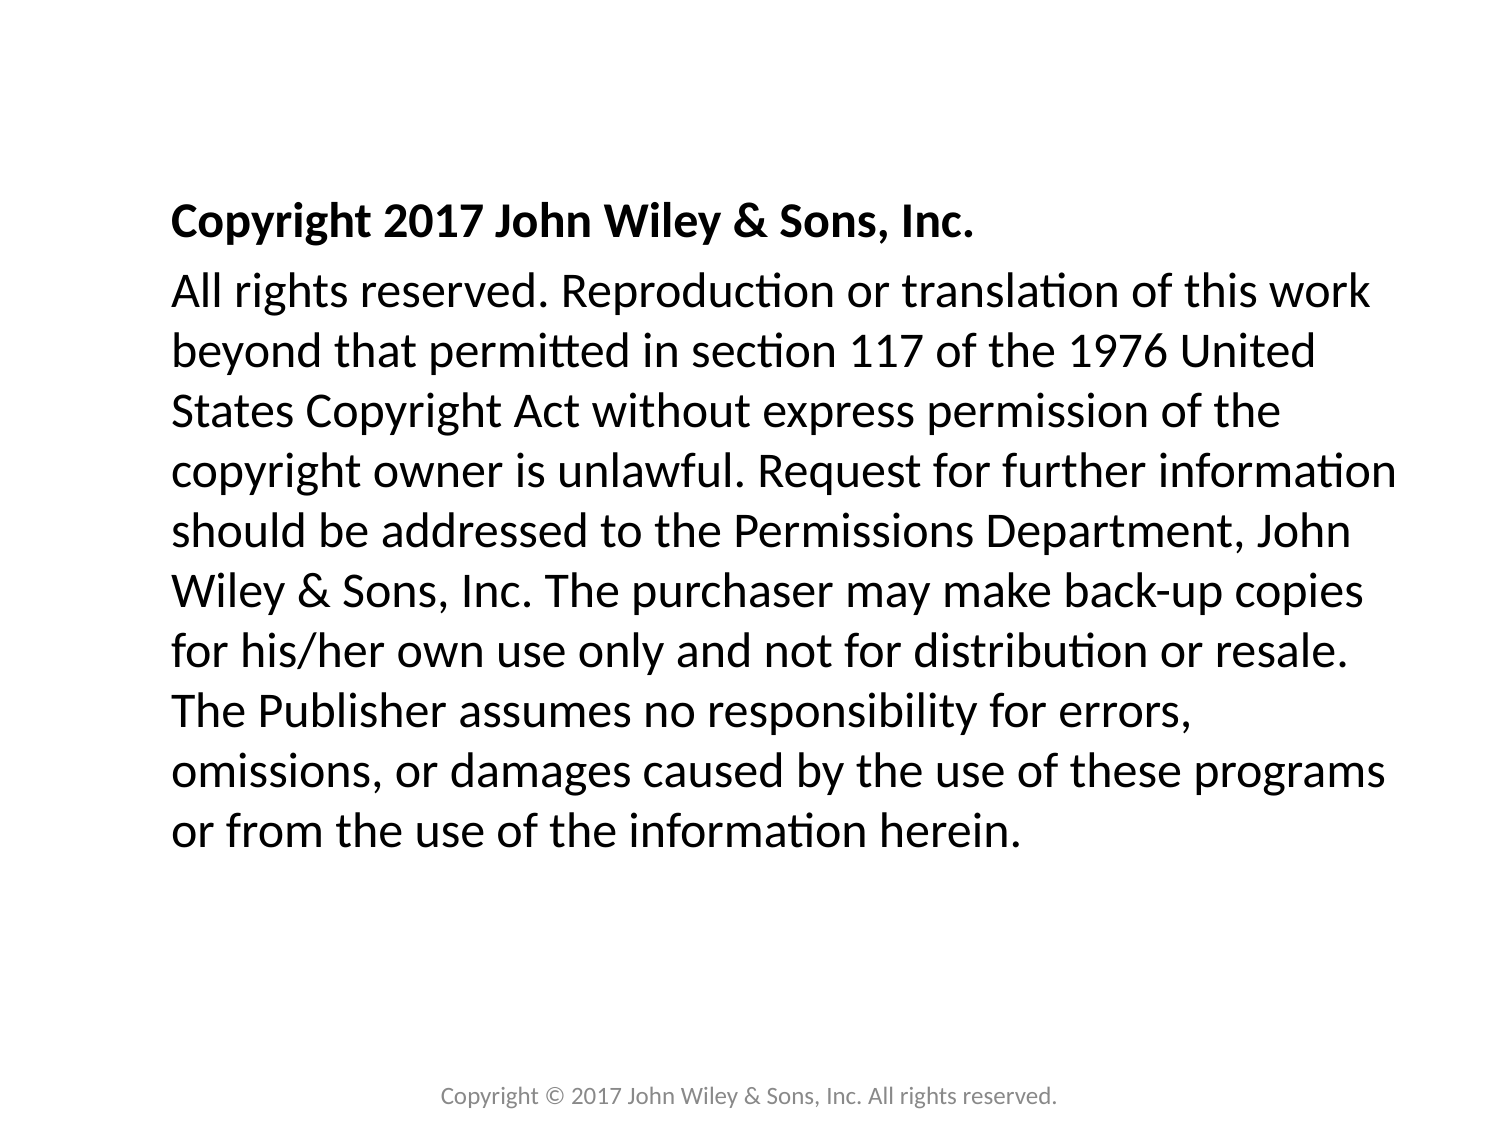

Copyright 2017 John Wiley & Sons, Inc.
	All rights reserved. Reproduction or translation of this work beyond that permitted in section 117 of the 1976 United States Copyright Act without express permission of the copyright owner is unlawful. Request for further information should be addressed to the Permissions Department, John Wiley & Sons, Inc. The purchaser may make back-up copies for his/her own use only and not for distribution or resale. The Publisher assumes no responsibility for errors, omissions, or damages caused by the use of these programs or from the use of the information herein.
Copyright © 2017 John Wiley & Sons, Inc. All rights reserved.